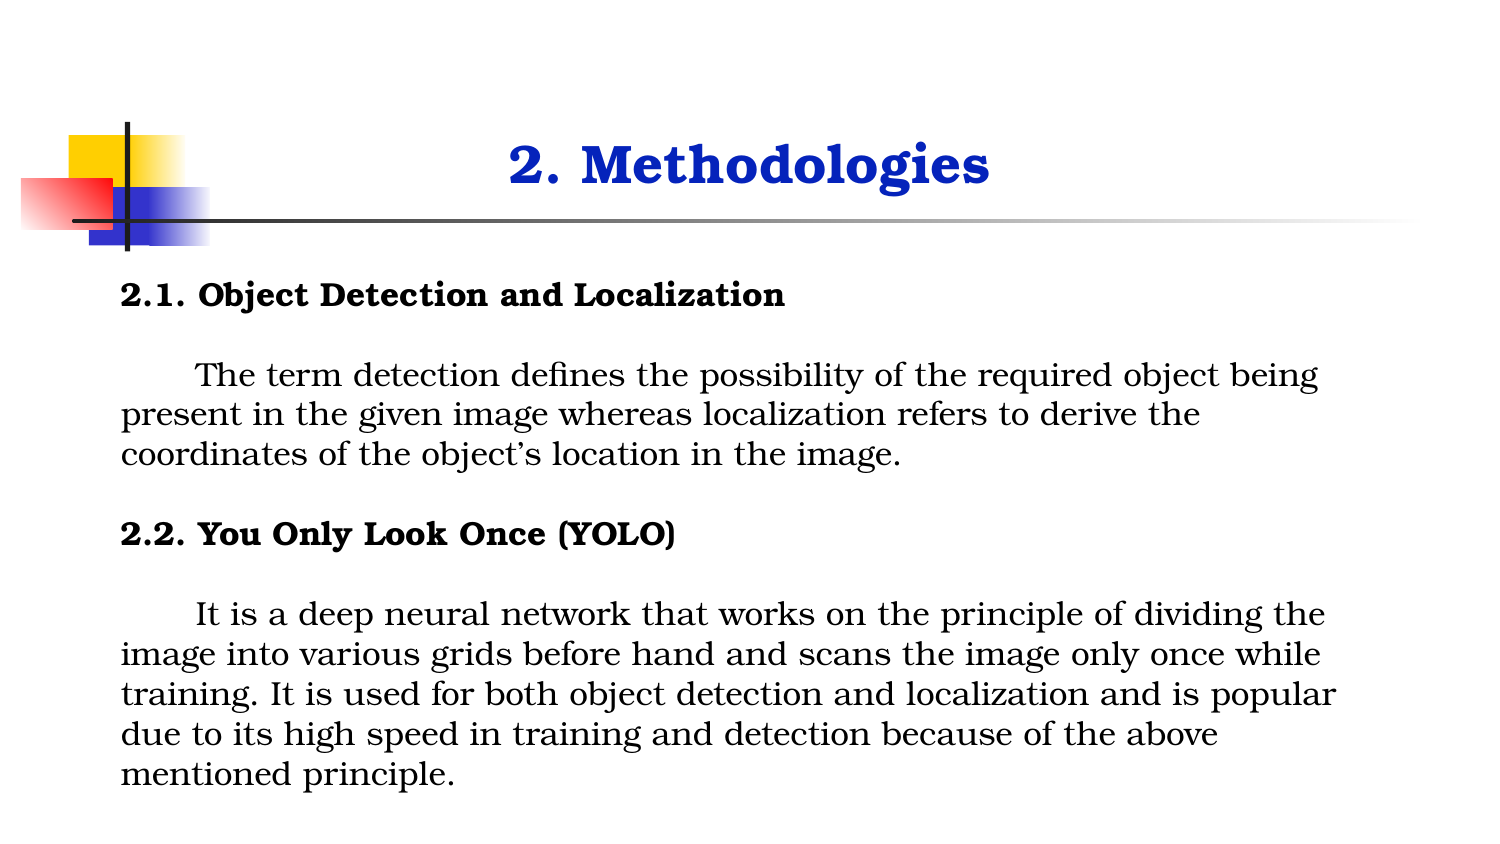

2. Methodologies
2.1. Object Detection and Localization

The term detection defines the possibility of the required object being present in the given image whereas localization refers to derive the coordinates of the object’s location in the image.

2.2. You Only Look Once (YOLO)

It is a deep neural network that works on the principle of dividing the image into various grids before hand and scans the image only once while training. It is used for both object detection and localization and is popular due to its high speed in training and detection because of the above mentioned principle.